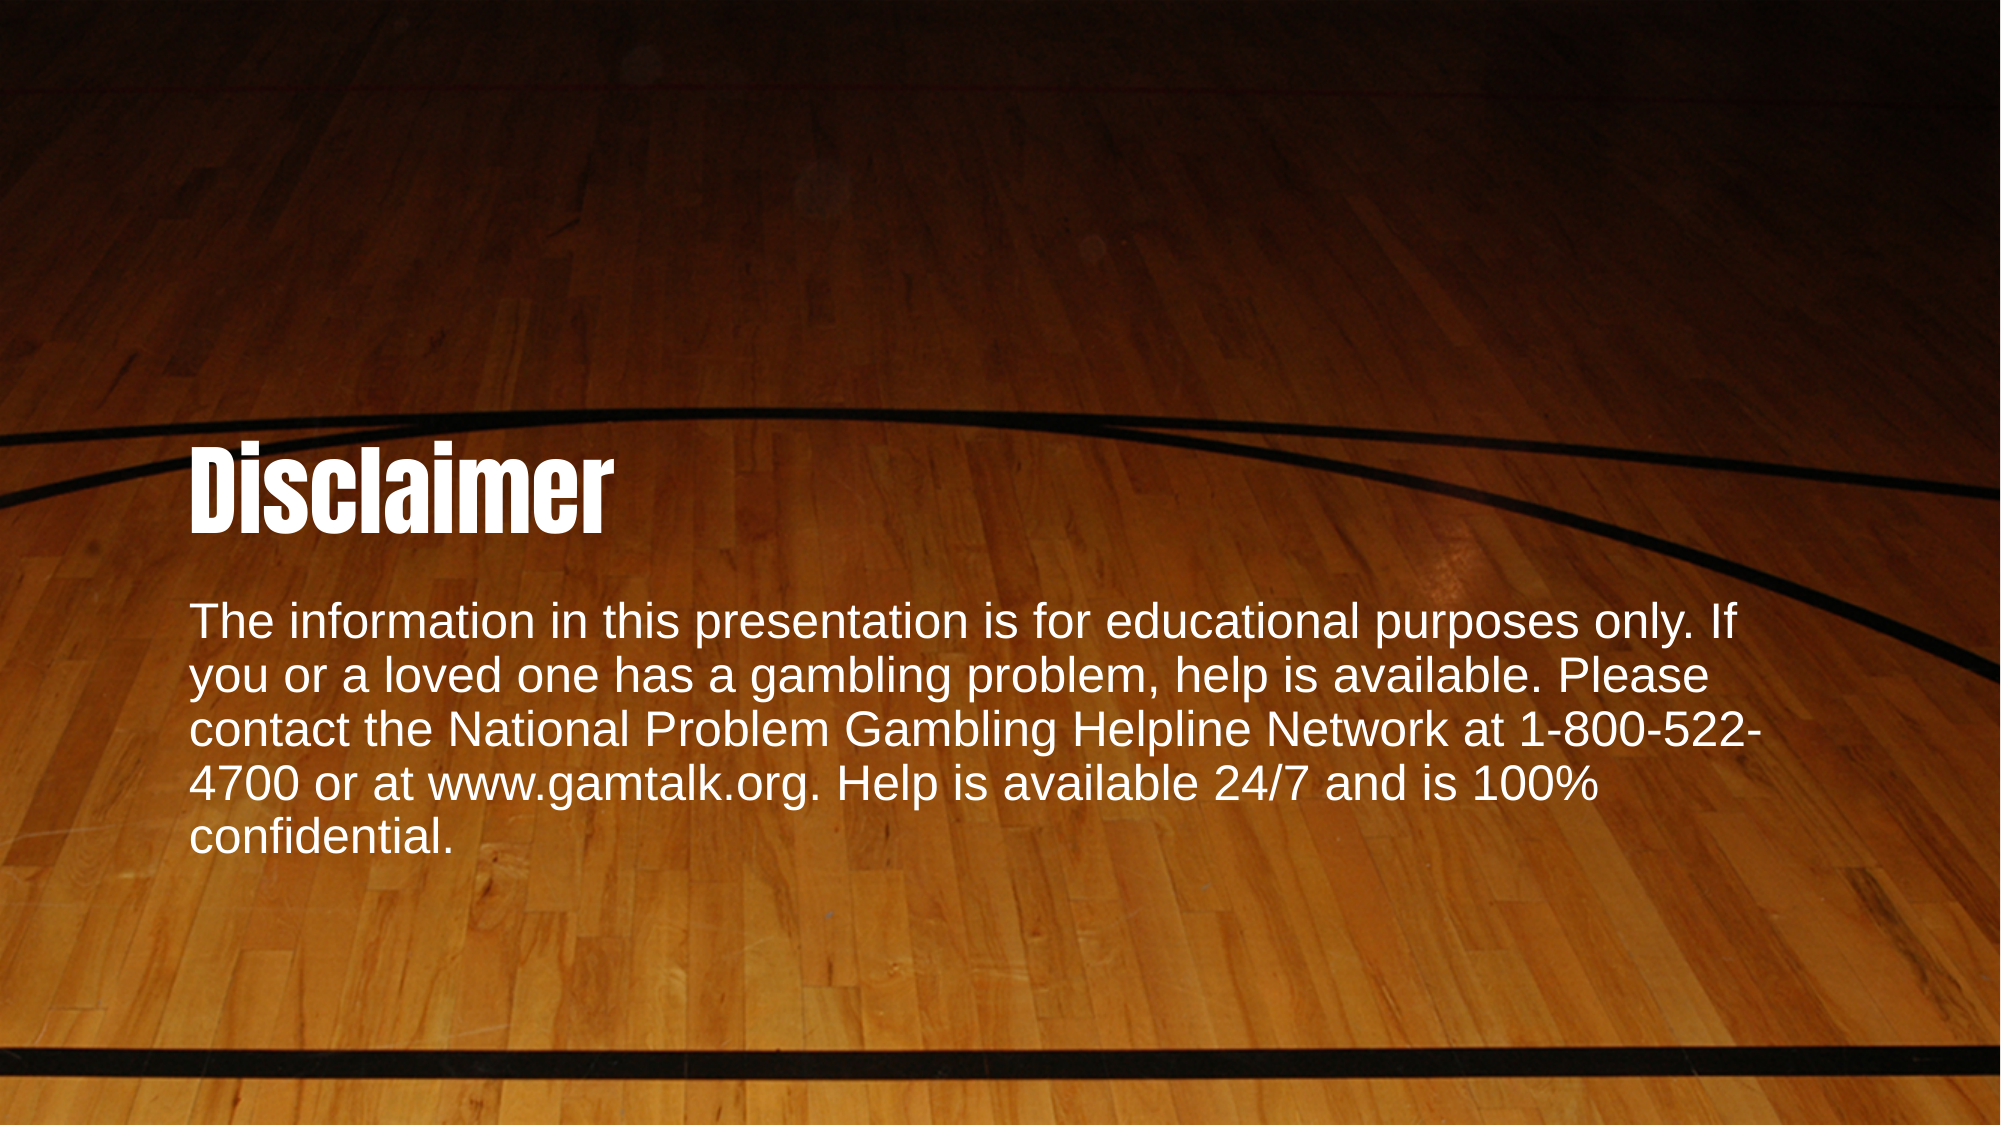

NOTE:
To change images on this slide, select a picture and delete it. Then click the Insert Picture icon
in the placeholder to insert your own image.
# Disclaimer
The information in this presentation is for educational purposes only. If you or a loved one has a gambling problem, help is available. Please contact the National Problem Gambling Helpline Network at 1-800-522-4700 or at www.gamtalk.org. Help is available 24/7 and is 100% confidential.